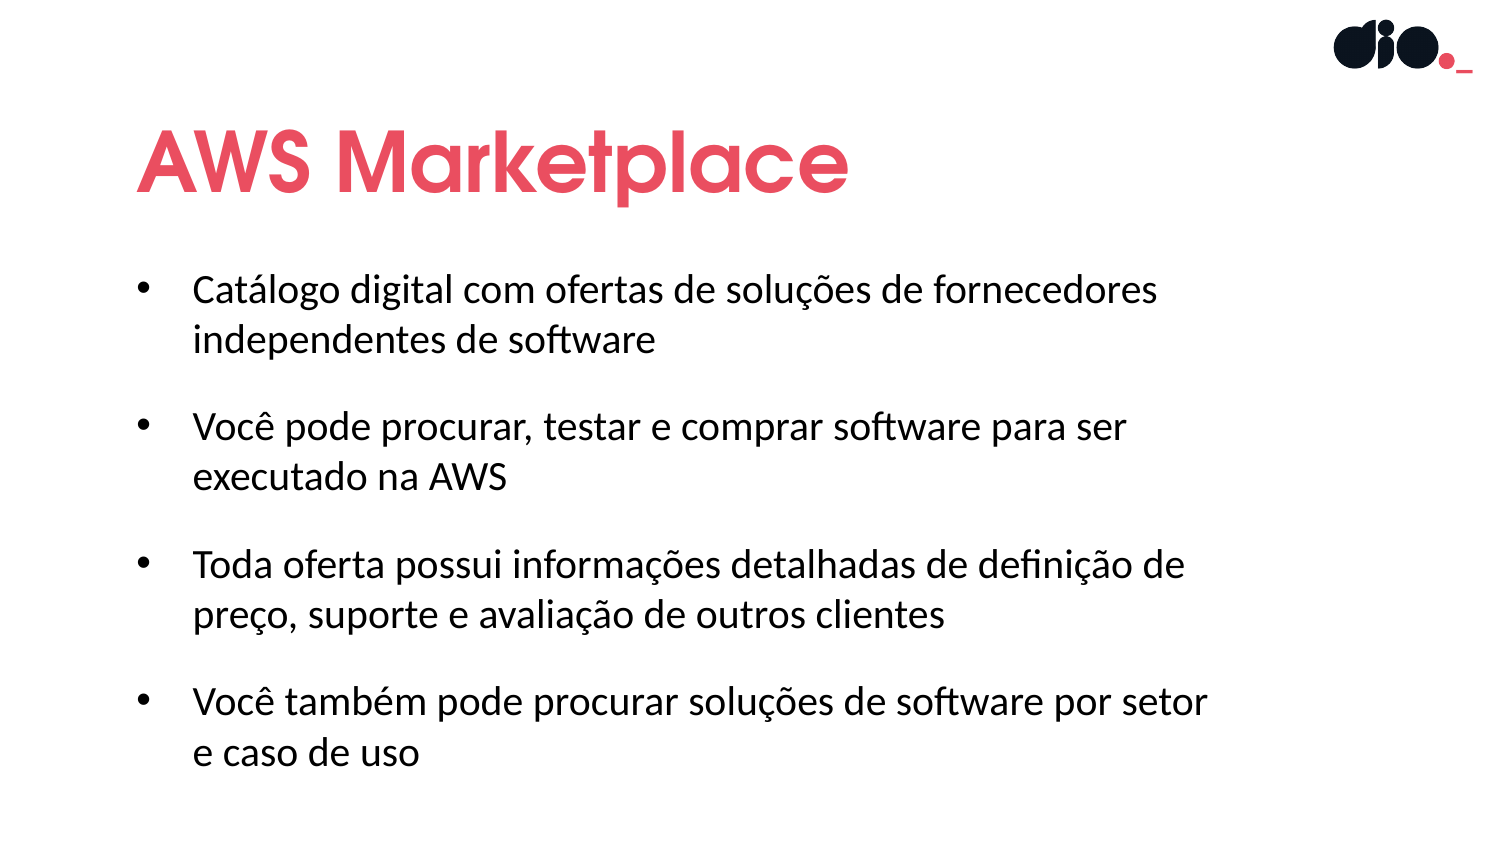

AWS Marketplace
Catálogo digital com ofertas de soluções de fornecedores independentes de software
Você pode procurar, testar e comprar software para ser executado na AWS
Toda oferta possui informações detalhadas de definição de preço, suporte e avaliação de outros clientes
Você também pode procurar soluções de software por setor e caso de uso